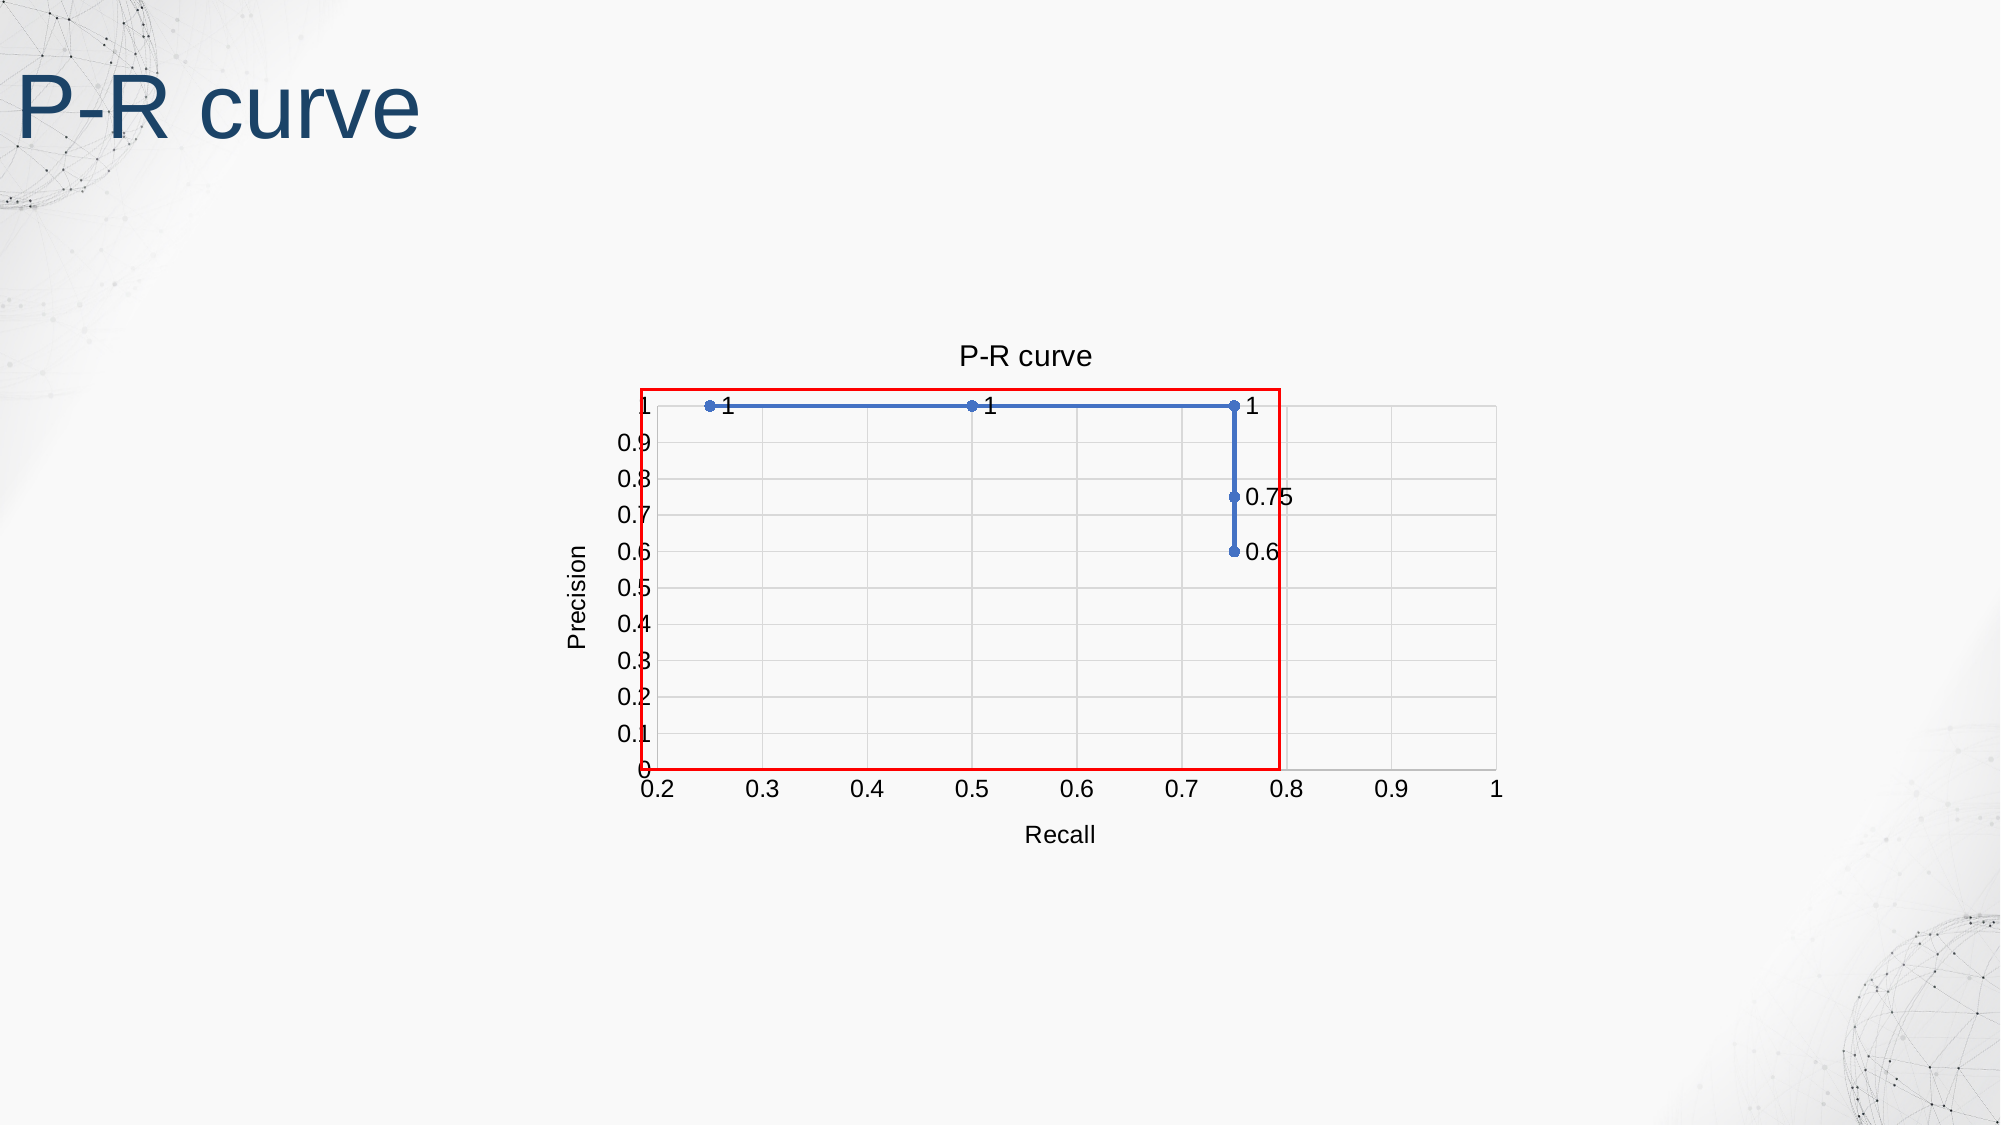

P-R curve

### Chart: P-R curve

| Category | Precision |
|---|---|